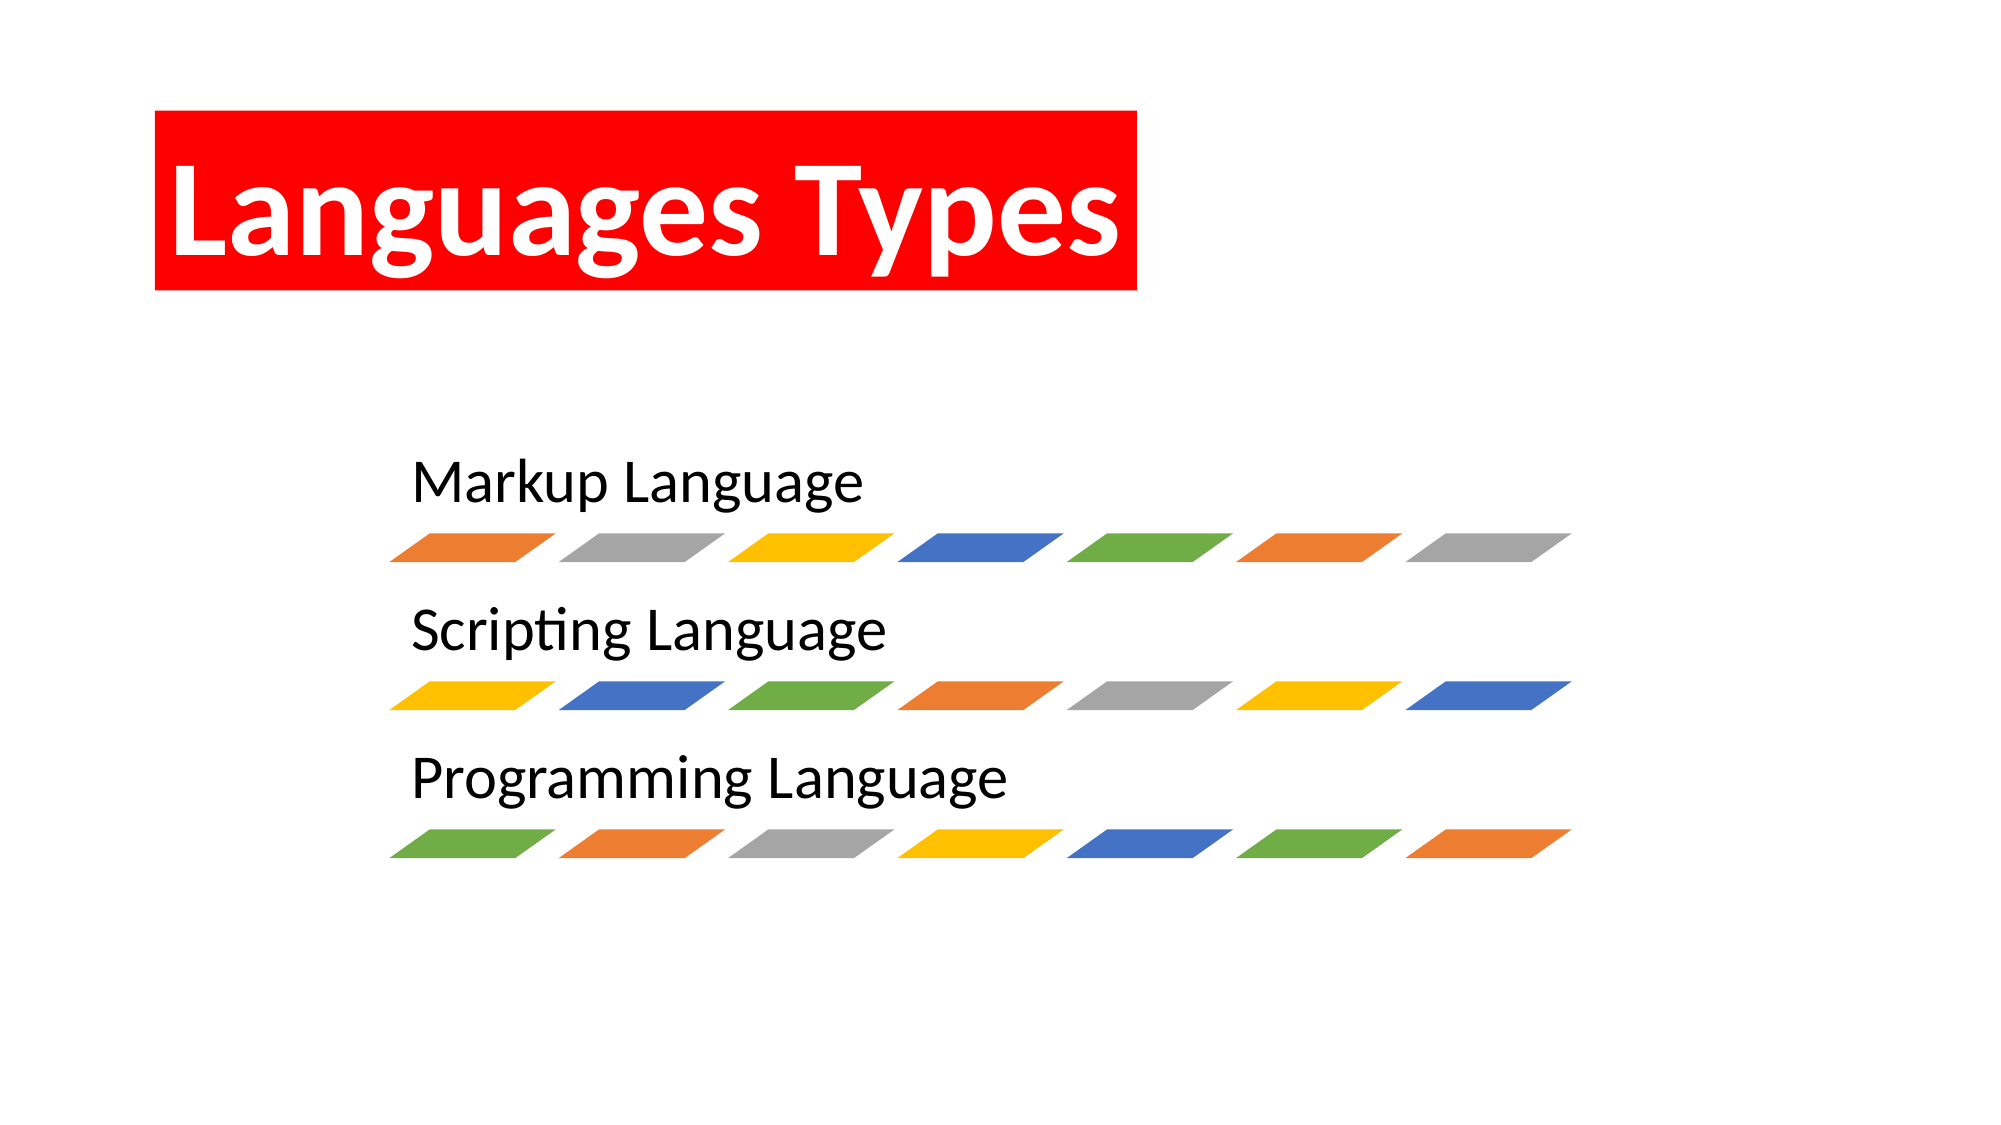

Languages Types
Markup Language
Scripting Language
Programming Language